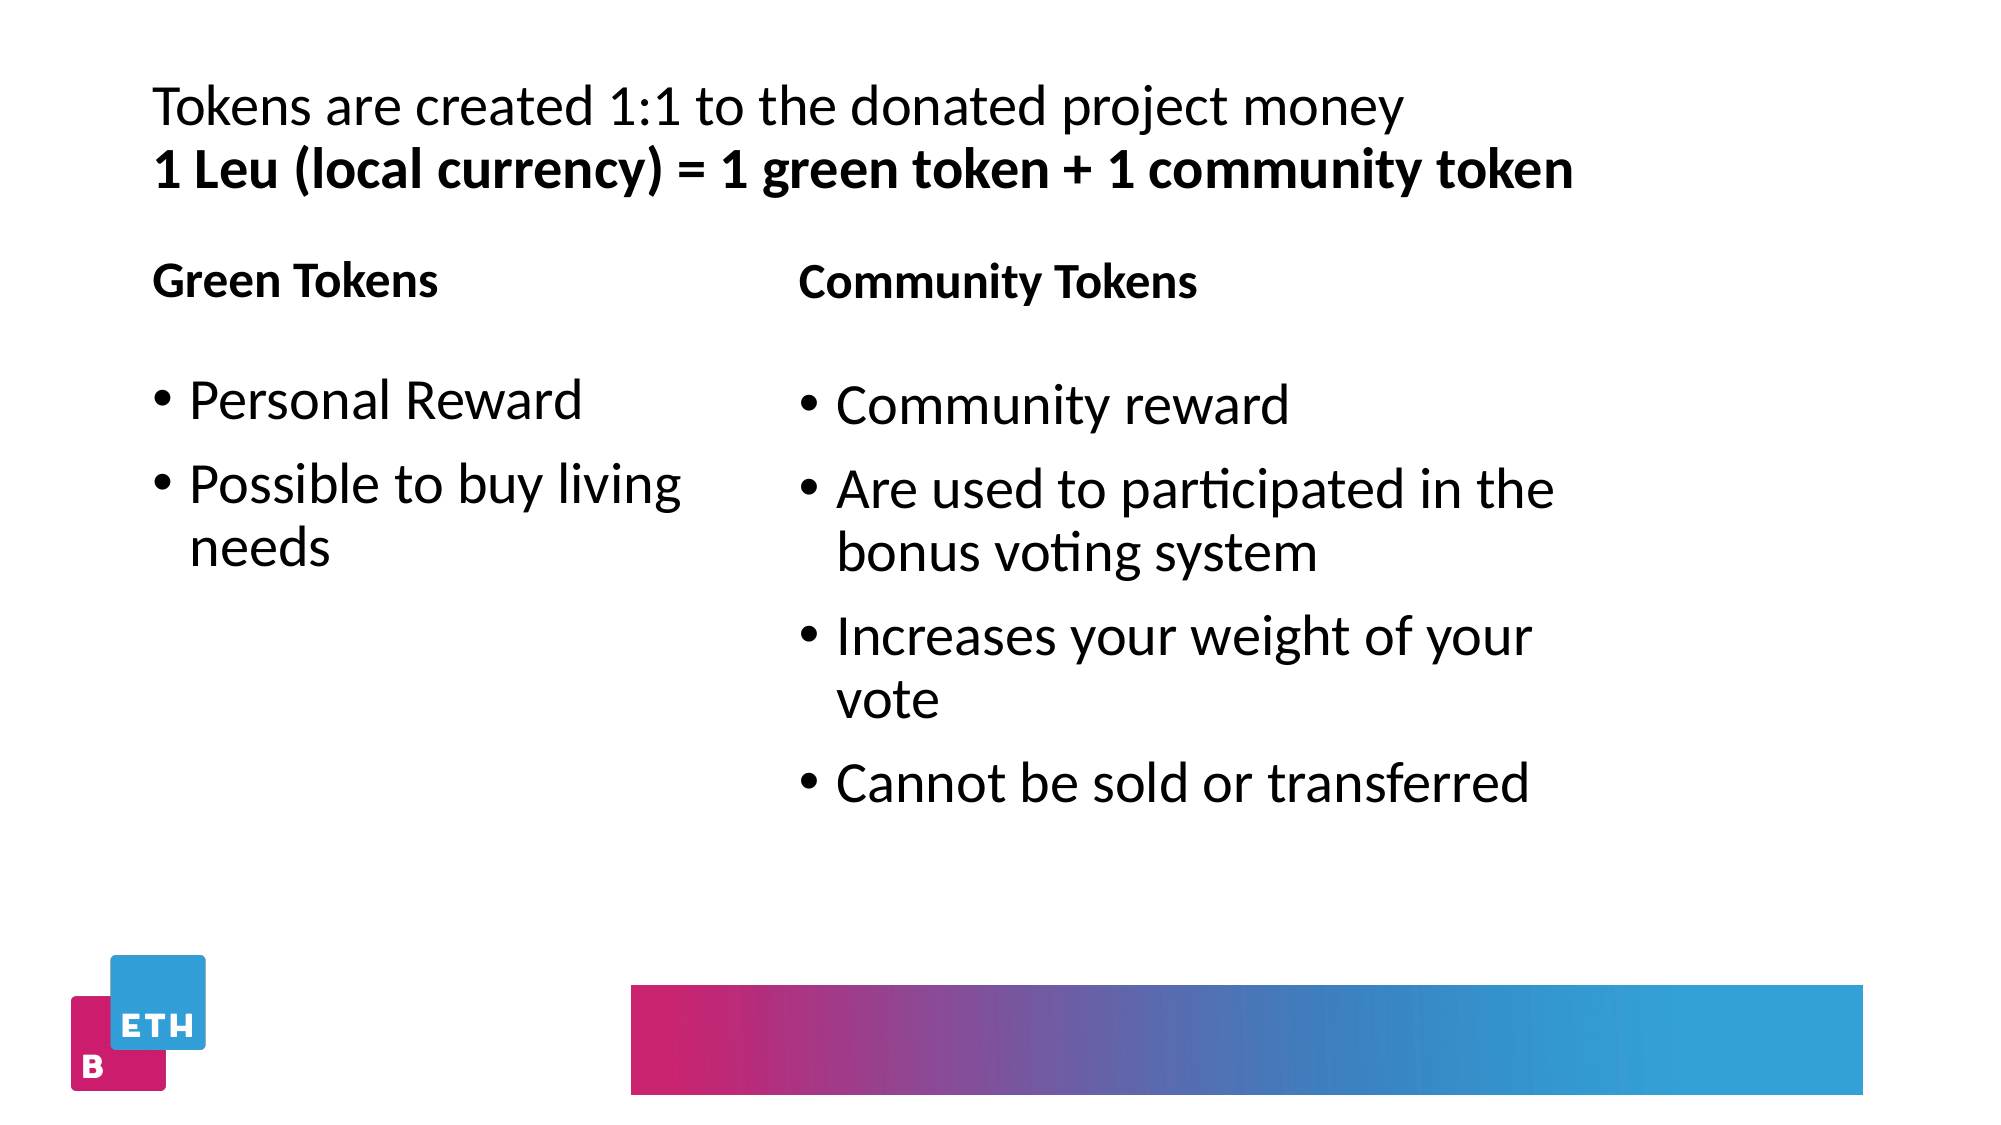

Tokens are created 1:1 to the donated project money
1 Leu (local currency) = 1 green token + 1 community token
Green Tokens
Community Tokens
Personal Reward
Possible to buy living needs

Community reward
Are used to participated in the bonus voting system
Increases your weight of your vote
Cannot be sold or transferred